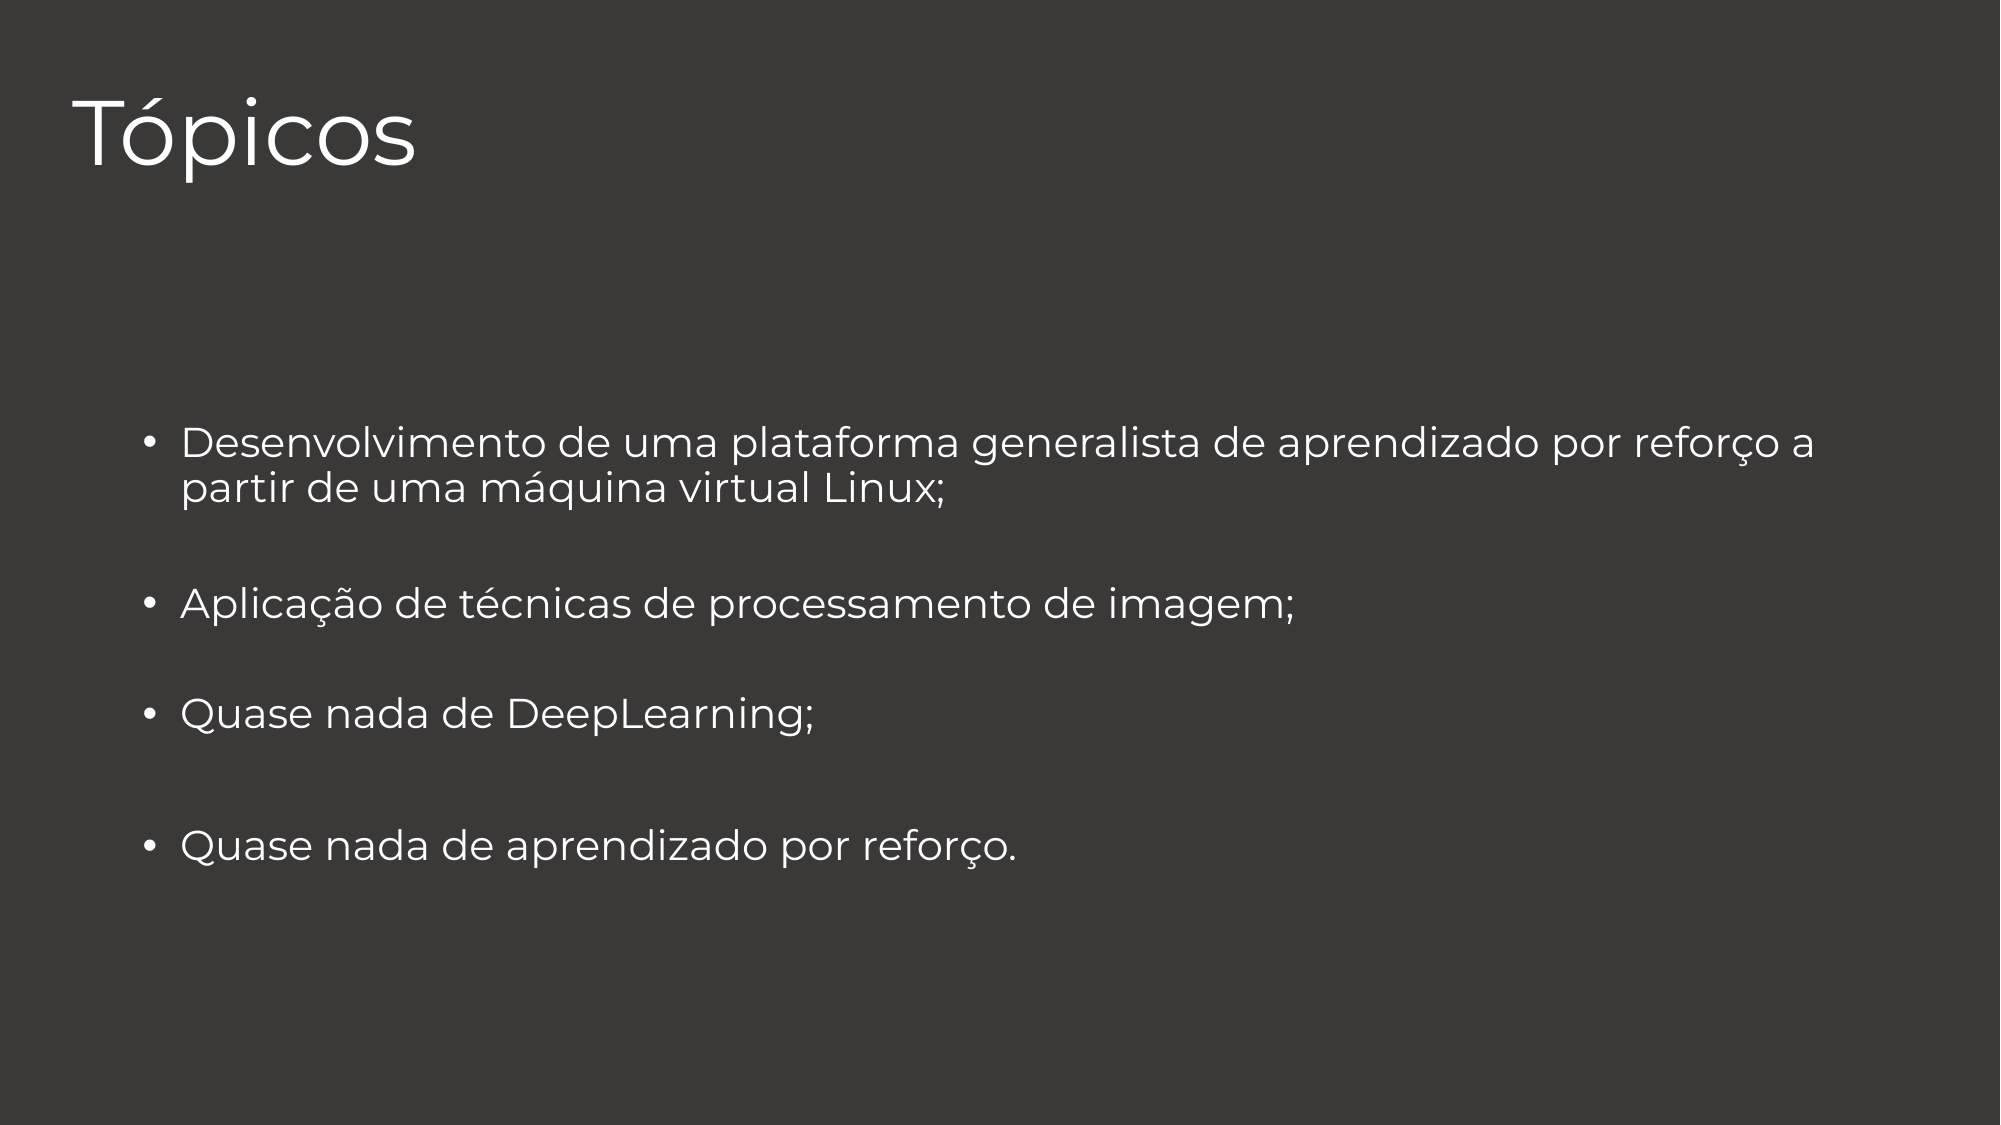

# Tópicos
Desenvolvimento de uma plataforma generalista de aprendizado por reforço a partir de uma máquina virtual Linux;
Aplicação de técnicas de processamento de imagem;
Quase nada de DeepLearning;

Quase nada de aprendizado por reforço.